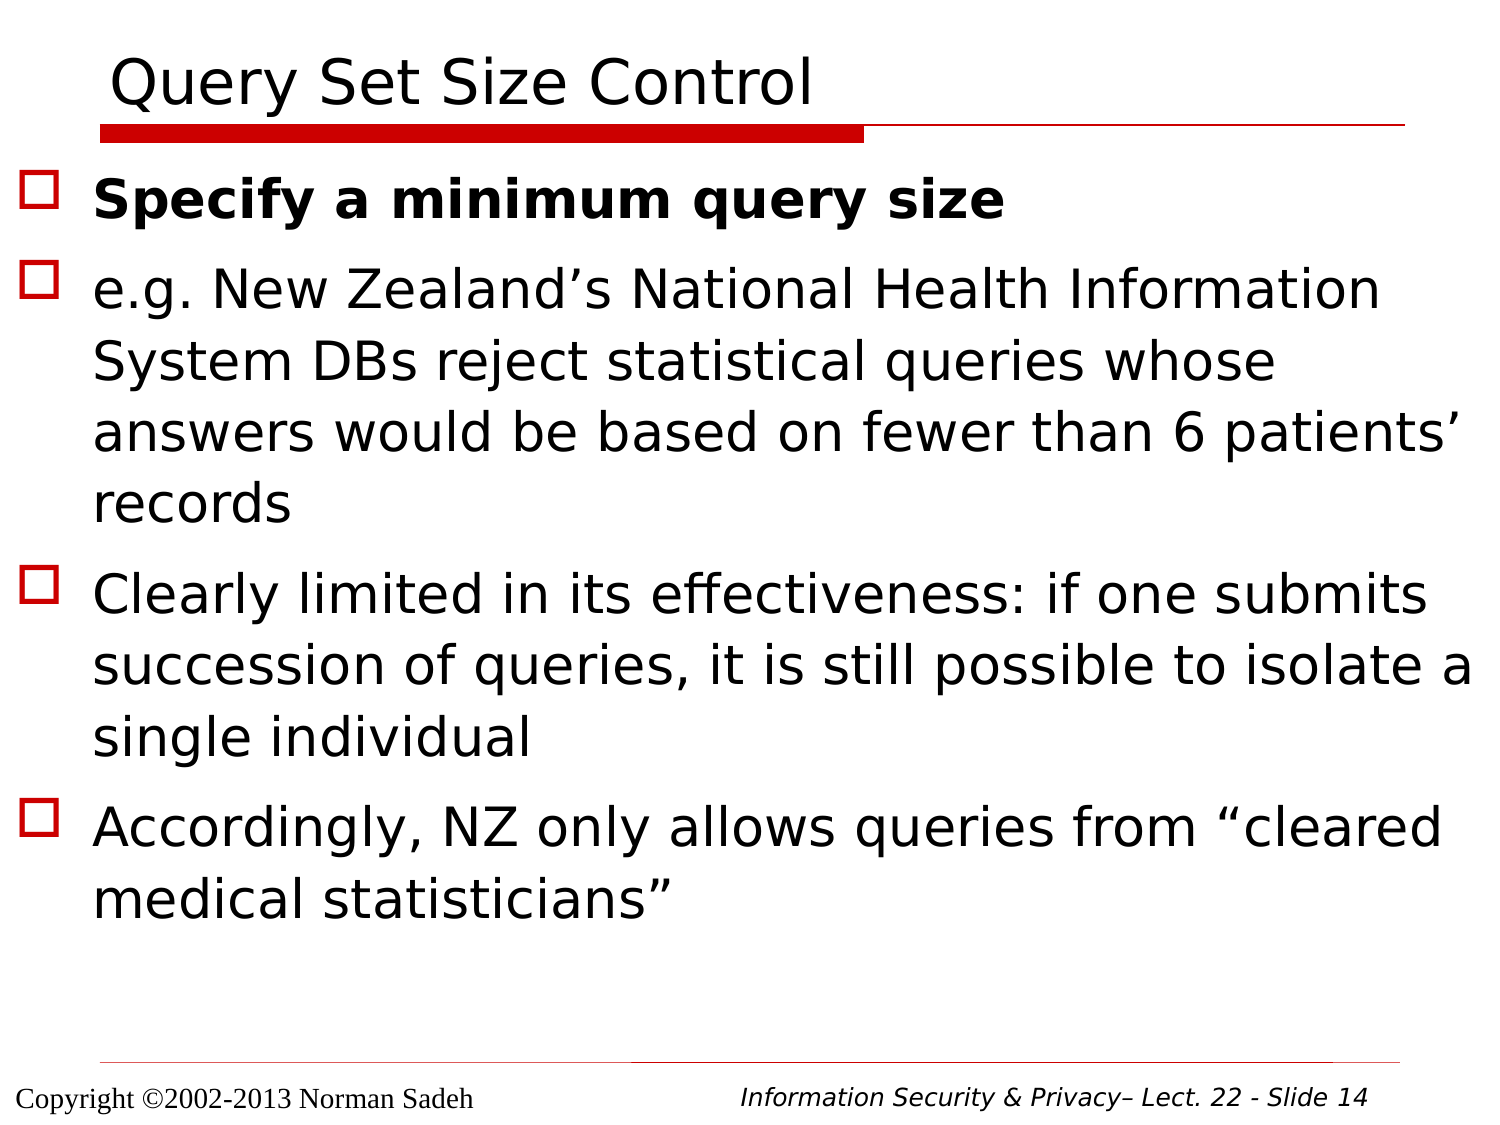

# Query Set Size Control
Specify a minimum query size
e.g. New Zealand’s National Health Information System DBs reject statistical queries whose answers would be based on fewer than 6 patients’ records
Clearly limited in its effectiveness: if one submits succession of queries, it is still possible to isolate a single individual
Accordingly, NZ only allows queries from “cleared medical statisticians”